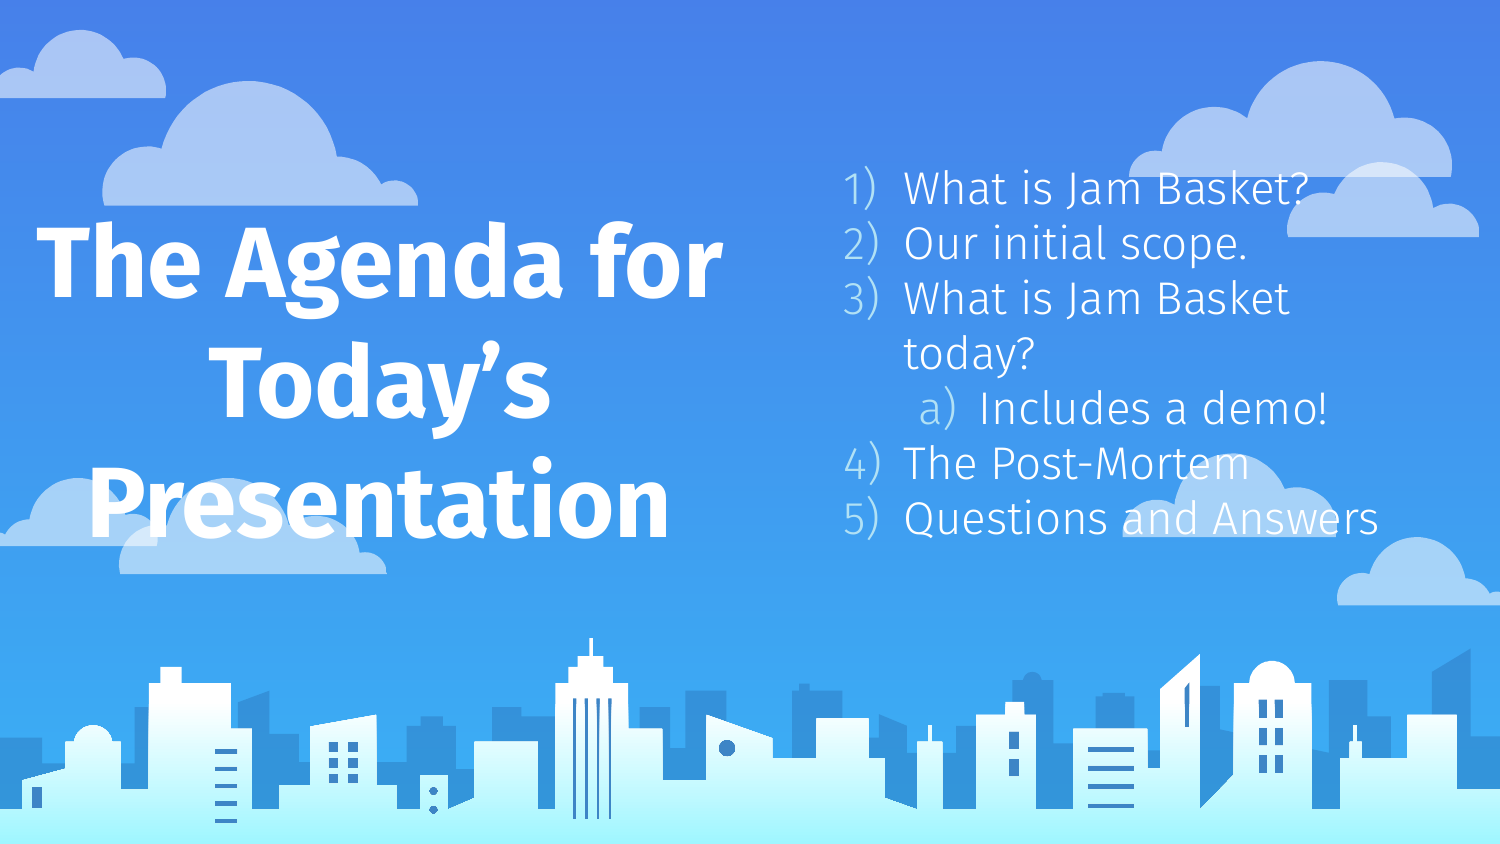

# The Agenda for Today’s Presentation
What is Jam Basket?
Our initial scope.
What is Jam Basket today?
Includes a demo!
The Post-Mortem
Questions and Answers